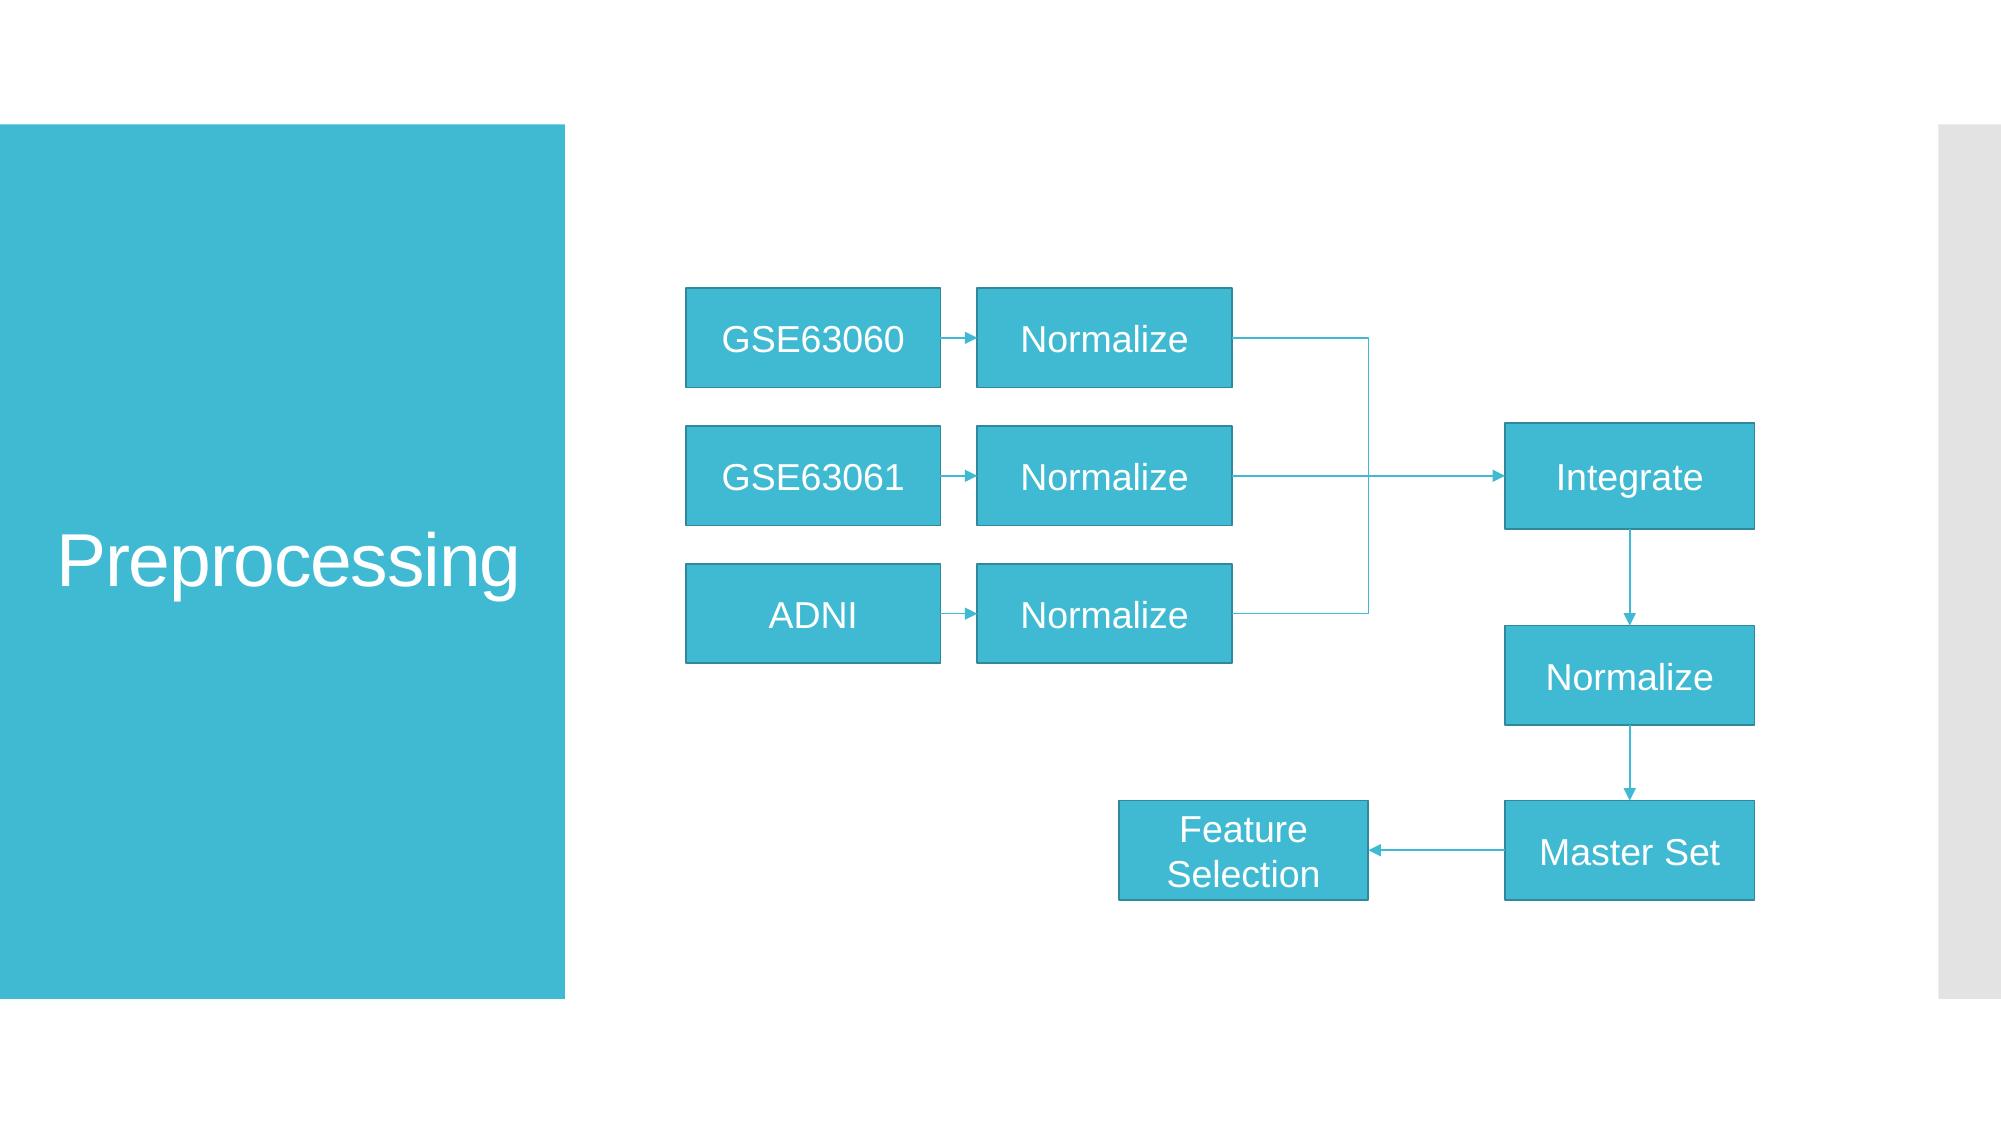

# Preprocessing
Normalize
GSE63060
Integrate
Normalize
GSE63061
ADNI
Normalize
Normalize
Feature Selection
Master Set